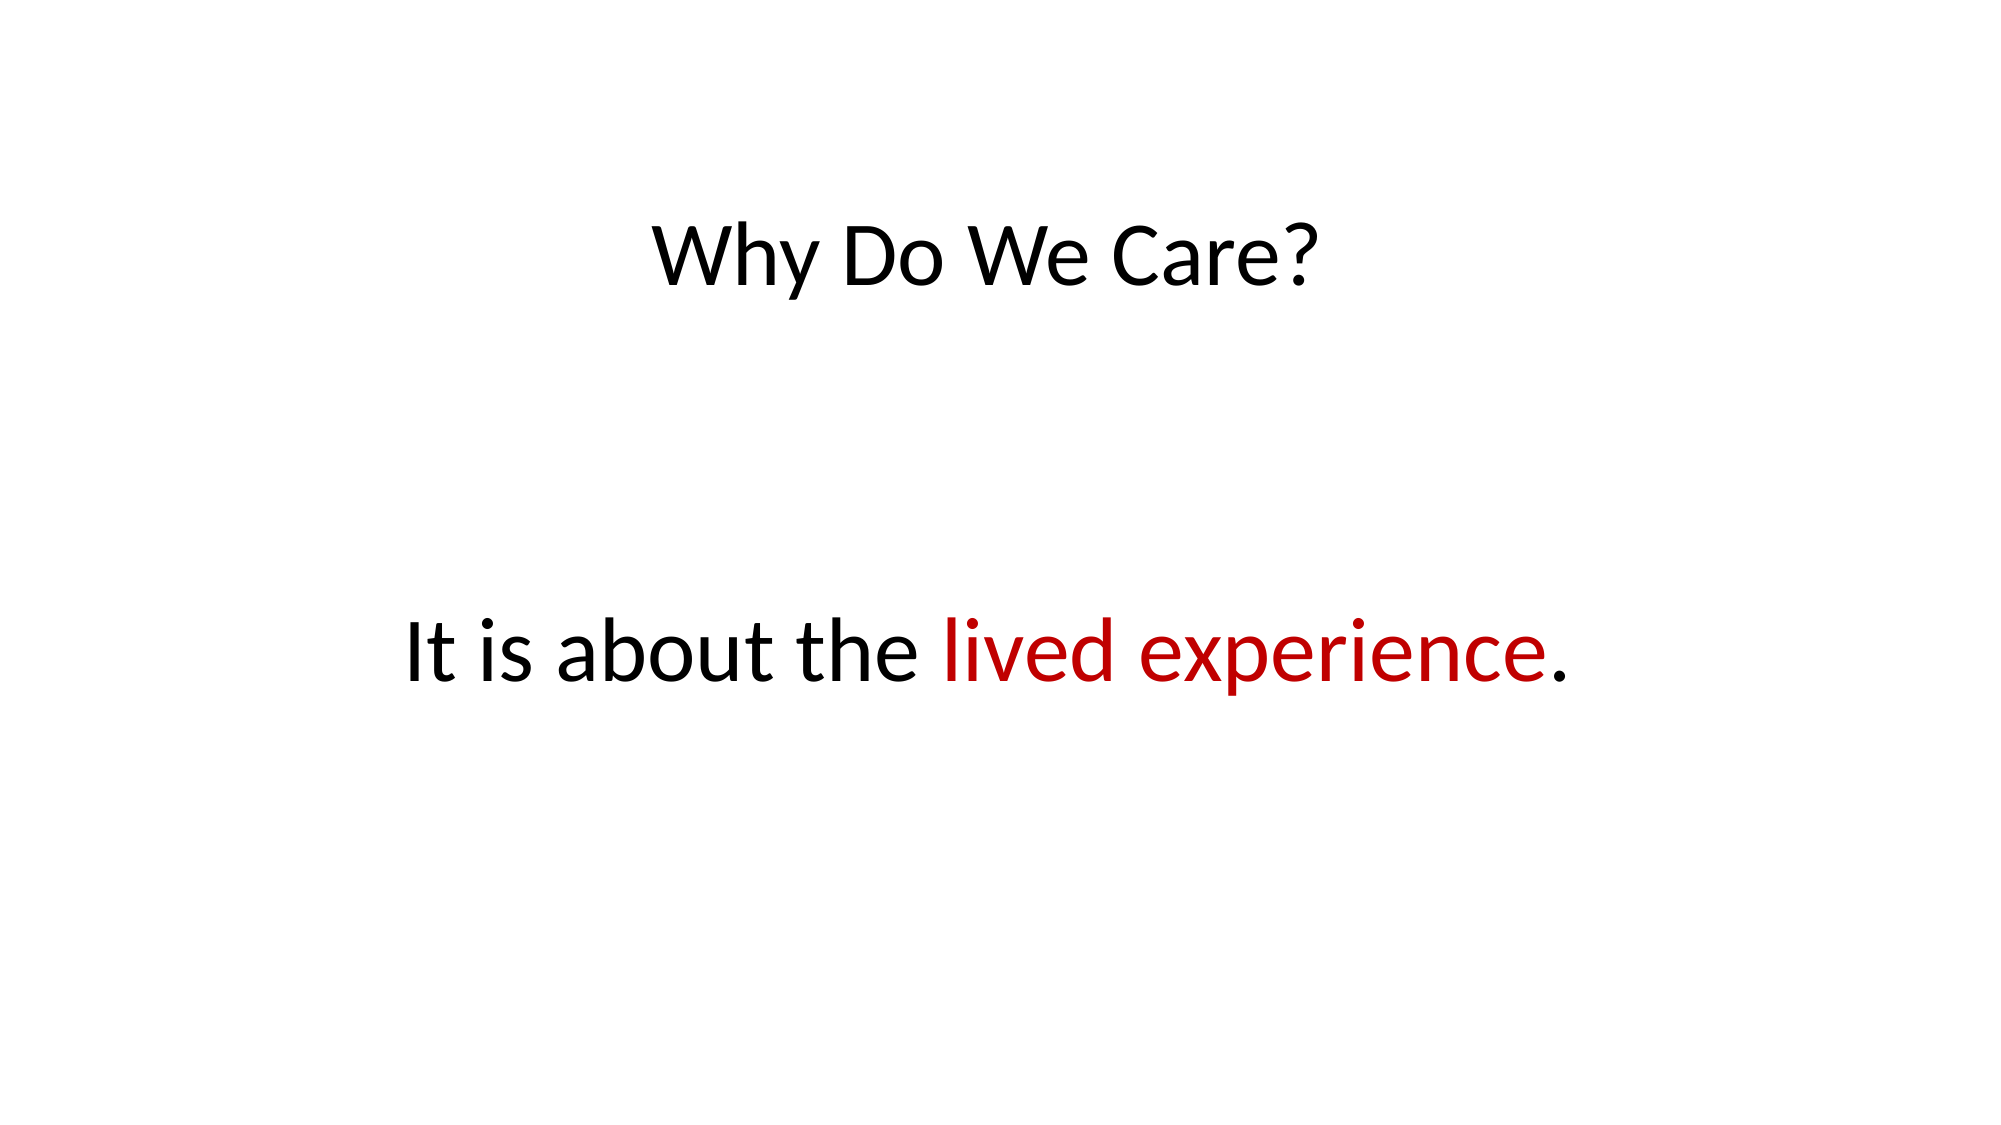

# Why Do We Care?
It is about the lived experience.